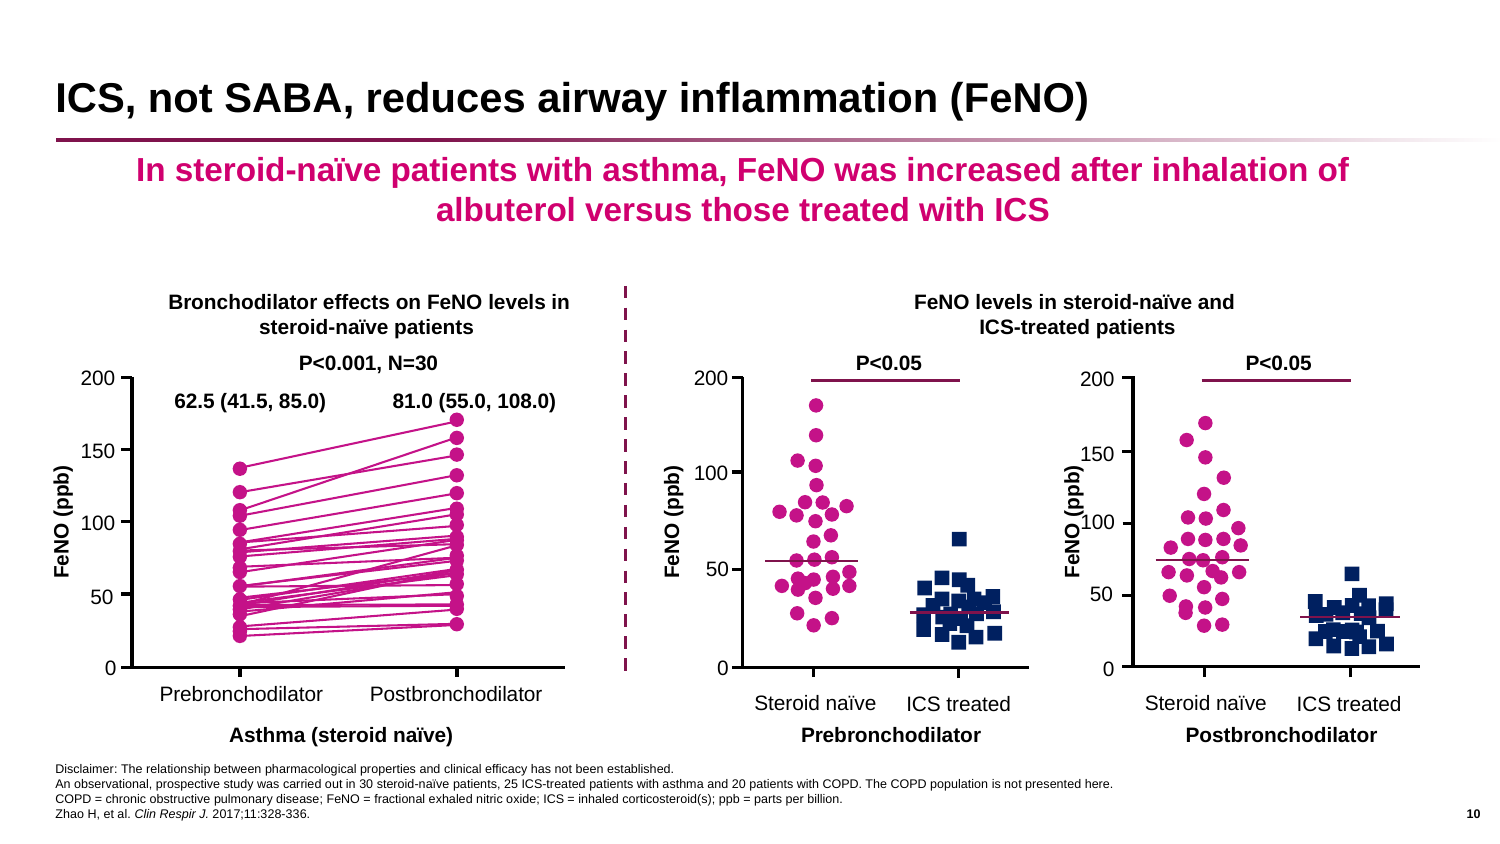

# ICS, not SABA, reduces airway inflammation (FeNO)
In steroid-naïve patients with asthma, FeNO was increased after inhalation of albuterol versus those treated with ICS
Bronchodilator effects on FeNO levels in steroid-naïve patients
FeNO levels in steroid-naïve and
ICS-treated patients
P<0.001, N=30
P<0.05
P<0.05
200
200
200
62.5 (41.5, 85.0)
81.0 (55.0, 108.0)

150
150

100

100
FeNO (ppb)
FeNO (ppb)
FeNO (ppb)
100

50

50

50

0
0
0
Prebronchodilator
Postbronchodilator
Steroid naïve
Steroid naïve
ICS treated
ICS treated
Postbronchodilator
Asthma (steroid naïve)
Prebronchodilator
Disclaimer: The relationship between pharmacological properties and clinical efficacy has not been established.
An observational, prospective study was carried out in 30 steroid-naïve patients, 25 ICS-treated patients with asthma and 20 patients with COPD. The COPD population is not presented here.
COPD = chronic obstructive pulmonary disease; FeNO = fractional exhaled nitric oxide; ICS = inhaled corticosteroid(s); ppb = parts per billion.
Zhao H, et al. Clin Respir J. 2017;11:328-336.
10